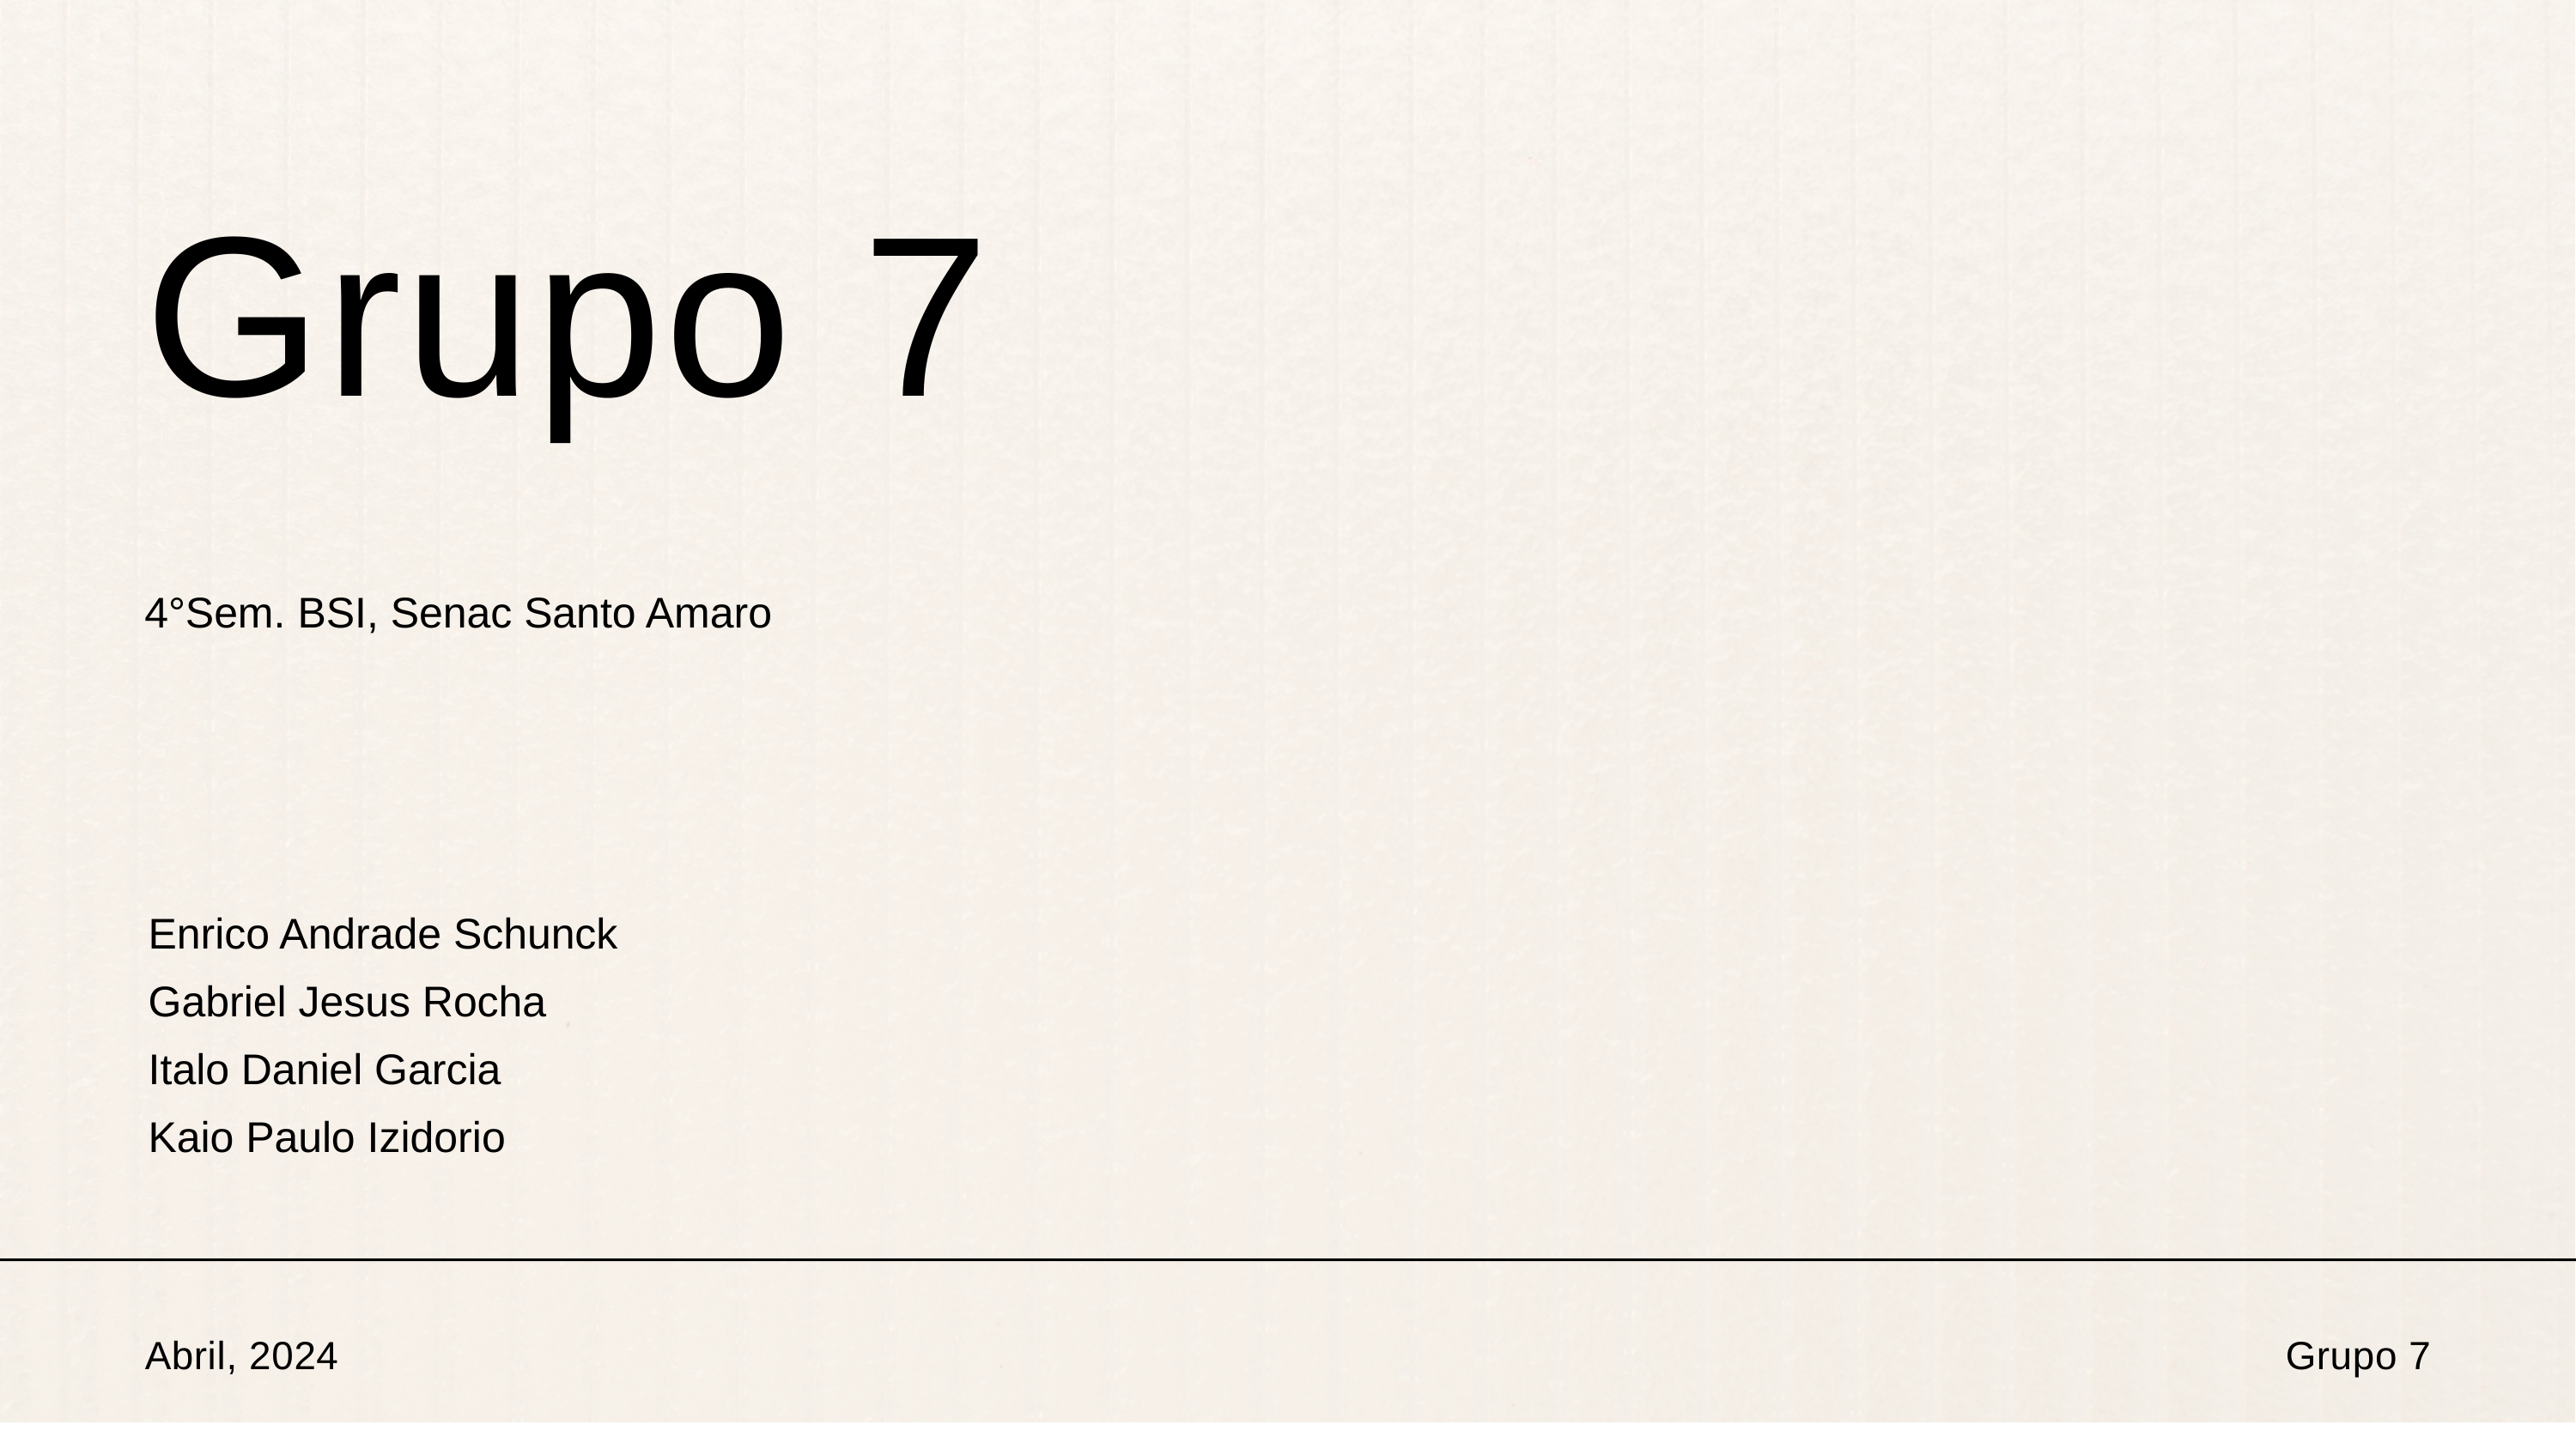

Grupo 7
4°Sem. BSI, Senac Santo Amaro

Enrico Andrade Schunck
Gabriel Jesus Rocha
Italo Daniel Garcia
Kaio Paulo Izidorio

Abril, 2024
Grupo 7